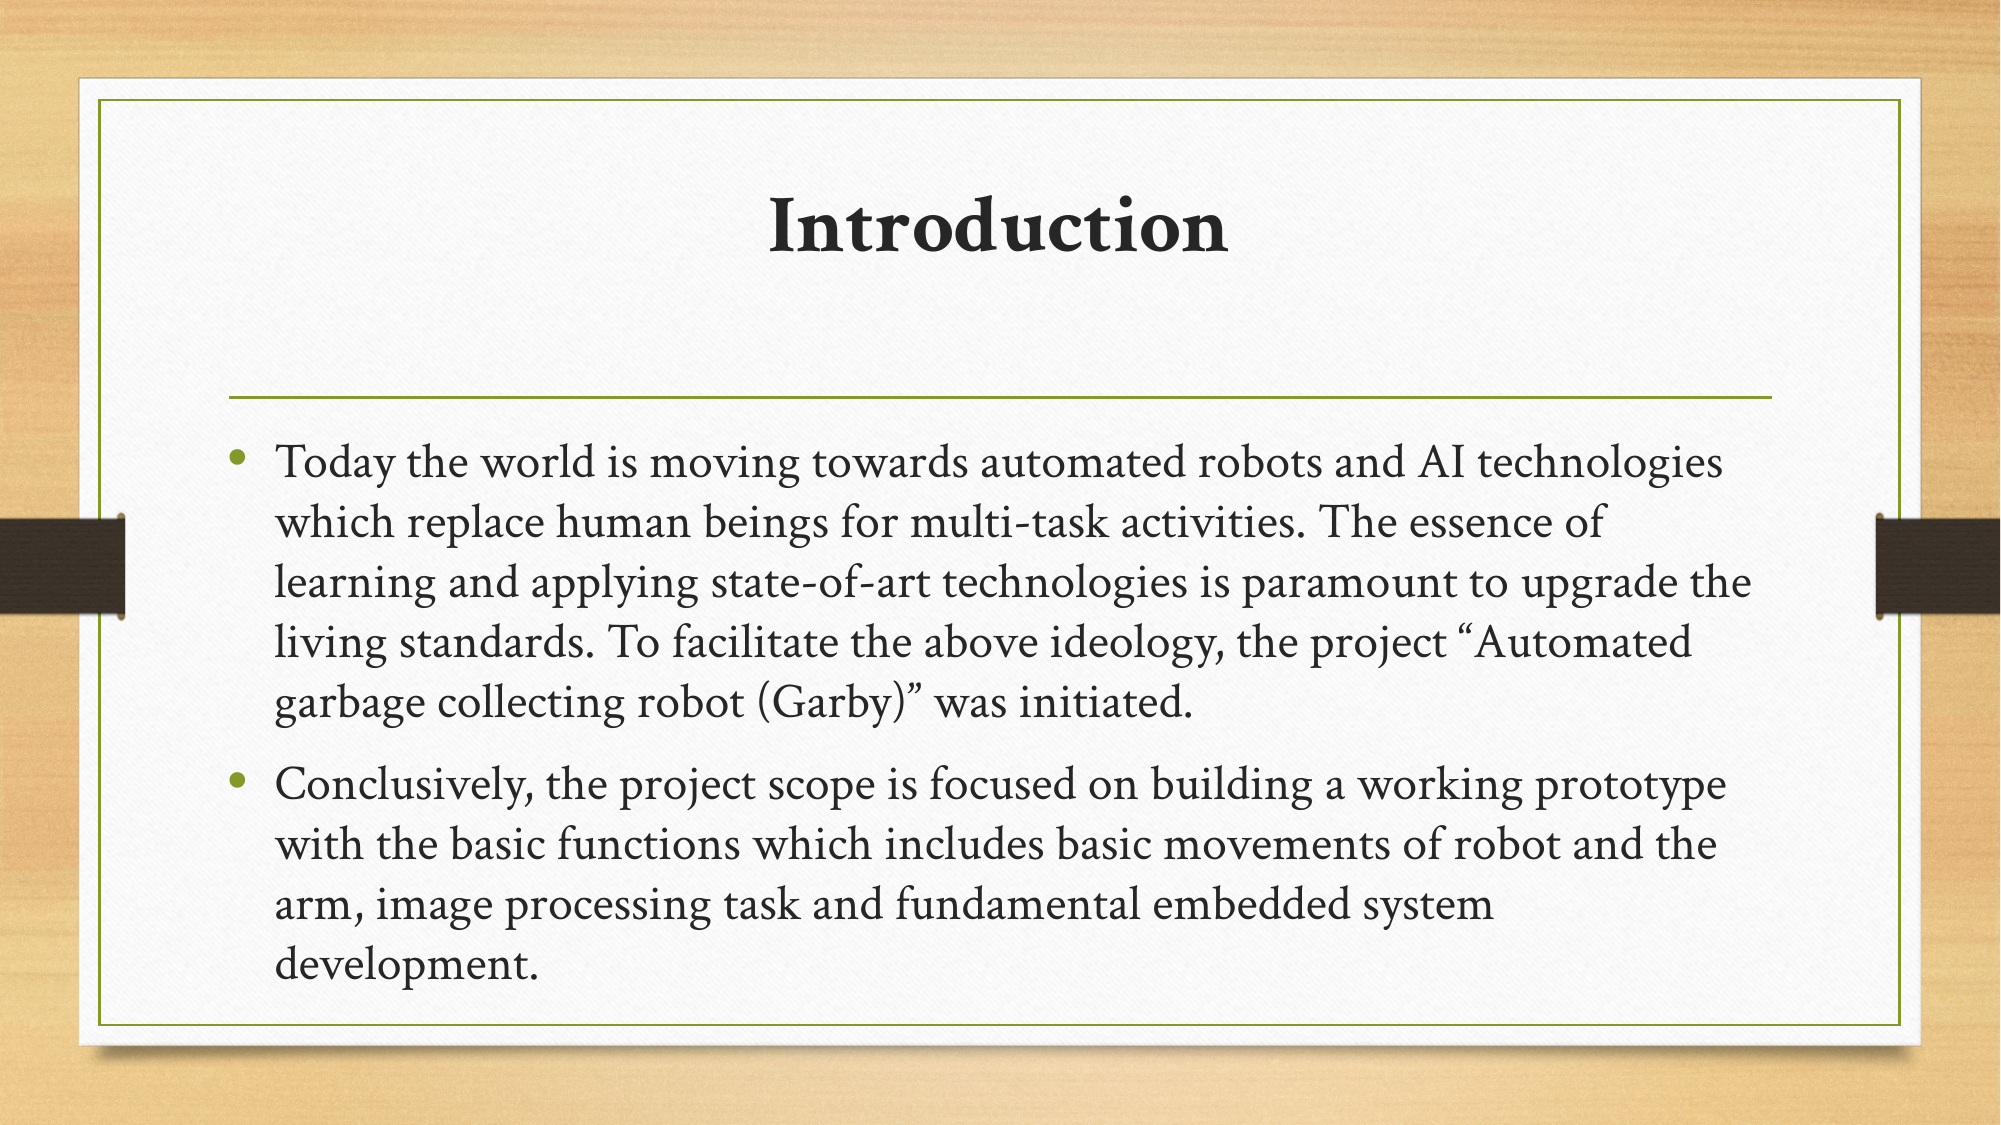

# Introduction
Today the world is moving towards automated robots and AI technologies which replace human beings for multi-task activities. The essence of learning and applying state-of-art technologies is paramount to upgrade the living standards. To facilitate the above ideology, the project “Automated garbage collecting robot (Garby)” was initiated.
Conclusively, the project scope is focused on building a working prototype with the basic functions which includes basic movements of robot and the arm, image processing task and fundamental embedded system development.